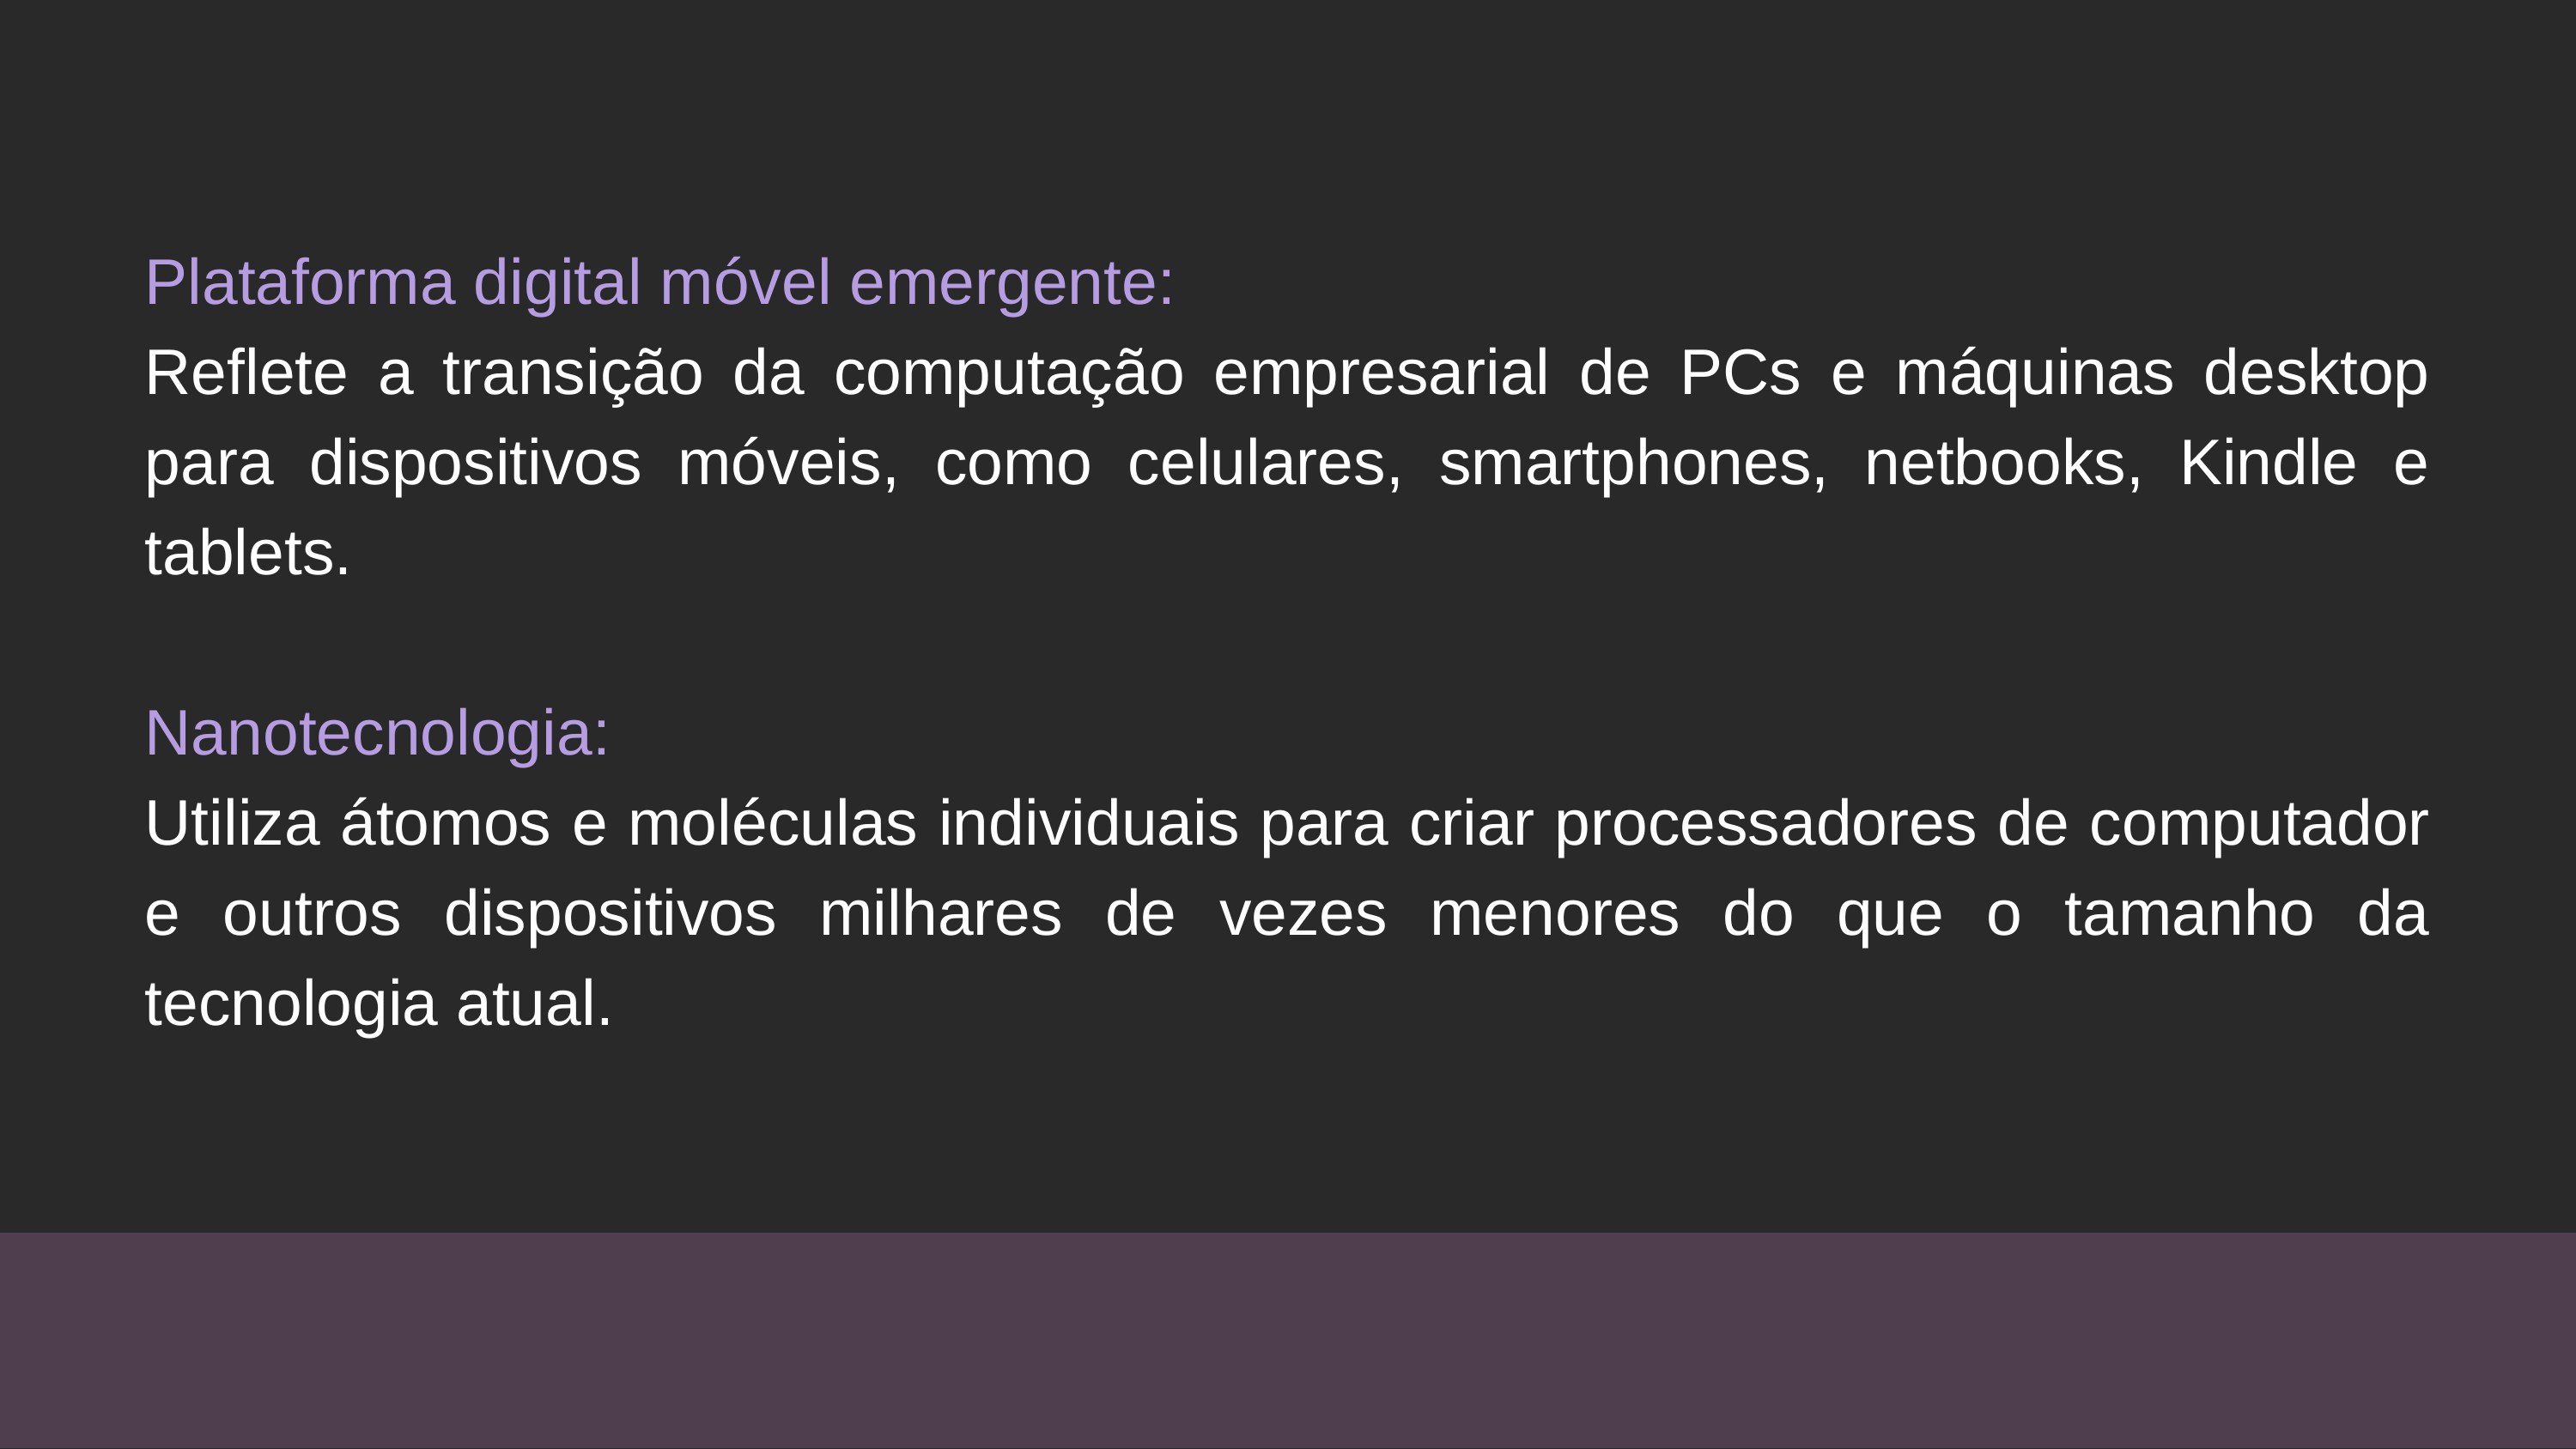

Plataforma digital móvel emergente:
Reflete a transição da computação empresarial de PCs e máquinas desktop para dispositivos móveis, como celulares, smartphones, netbooks, Kindle e tablets.

Nanotecnologia:
Utiliza átomos e moléculas individuais para criar processadores de computador e outros dispositivos milhares de vezes menores do que o tamanho da tecnologia atual.